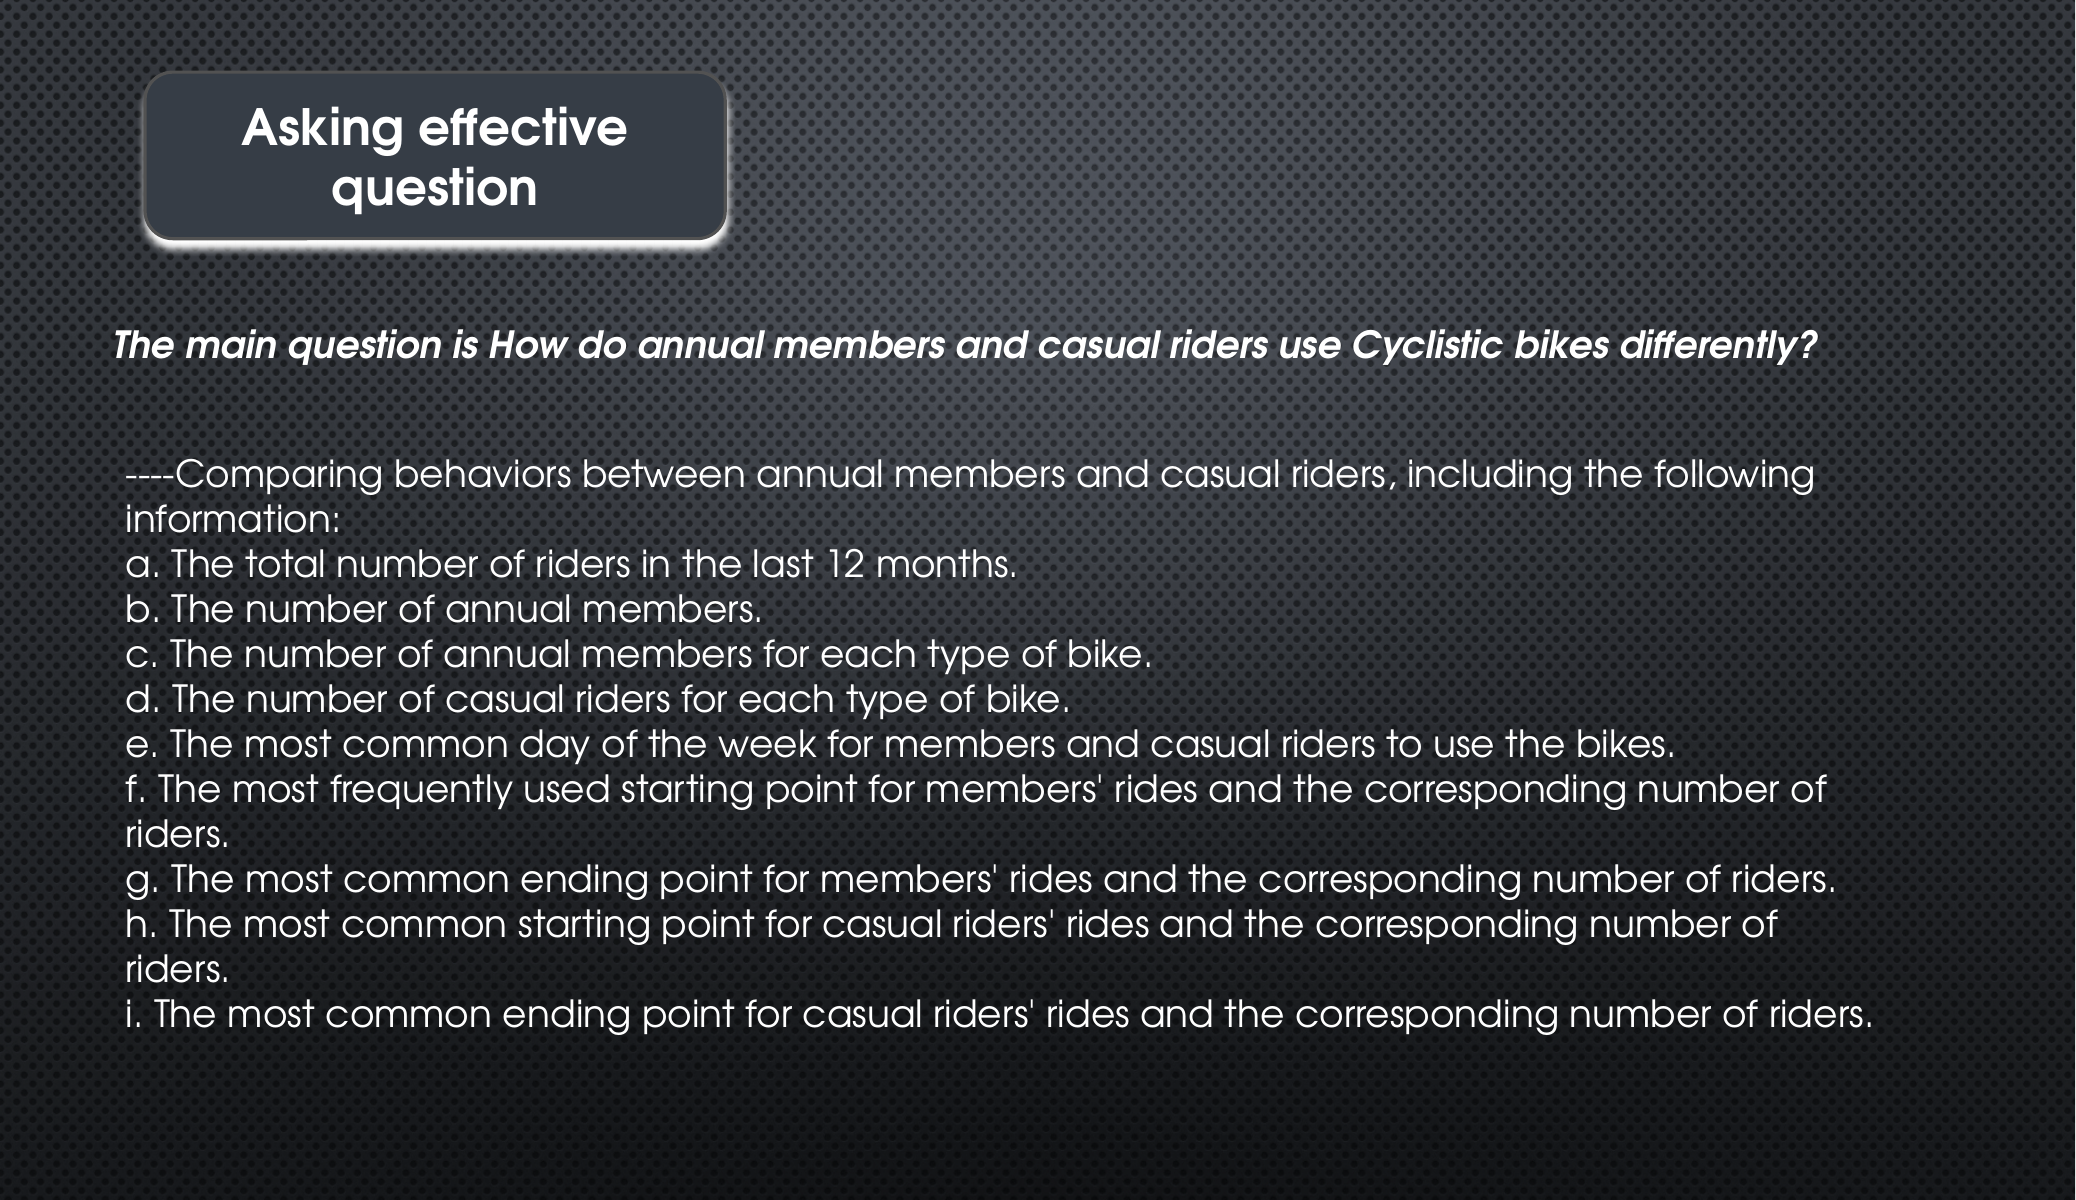

Asking effective question
 The main question is How do annual members and casual riders use Cyclistic bikes differently?

----Comparing behaviors between annual members and casual riders, including the following information:
a. The total number of riders in the last 12 months.
b. The number of annual members.
c. The number of annual members for each type of bike.
d. The number of casual riders for each type of bike.
e. The most common day of the week for members and casual riders to use the bikes.
f. The most frequently used starting point for members' rides and the corresponding number of riders.
g. The most common ending point for members' rides and the corresponding number of riders.
h. The most common starting point for casual riders' rides and the corresponding number of riders.
i. The most common ending point for casual riders' rides and the corresponding number of riders.